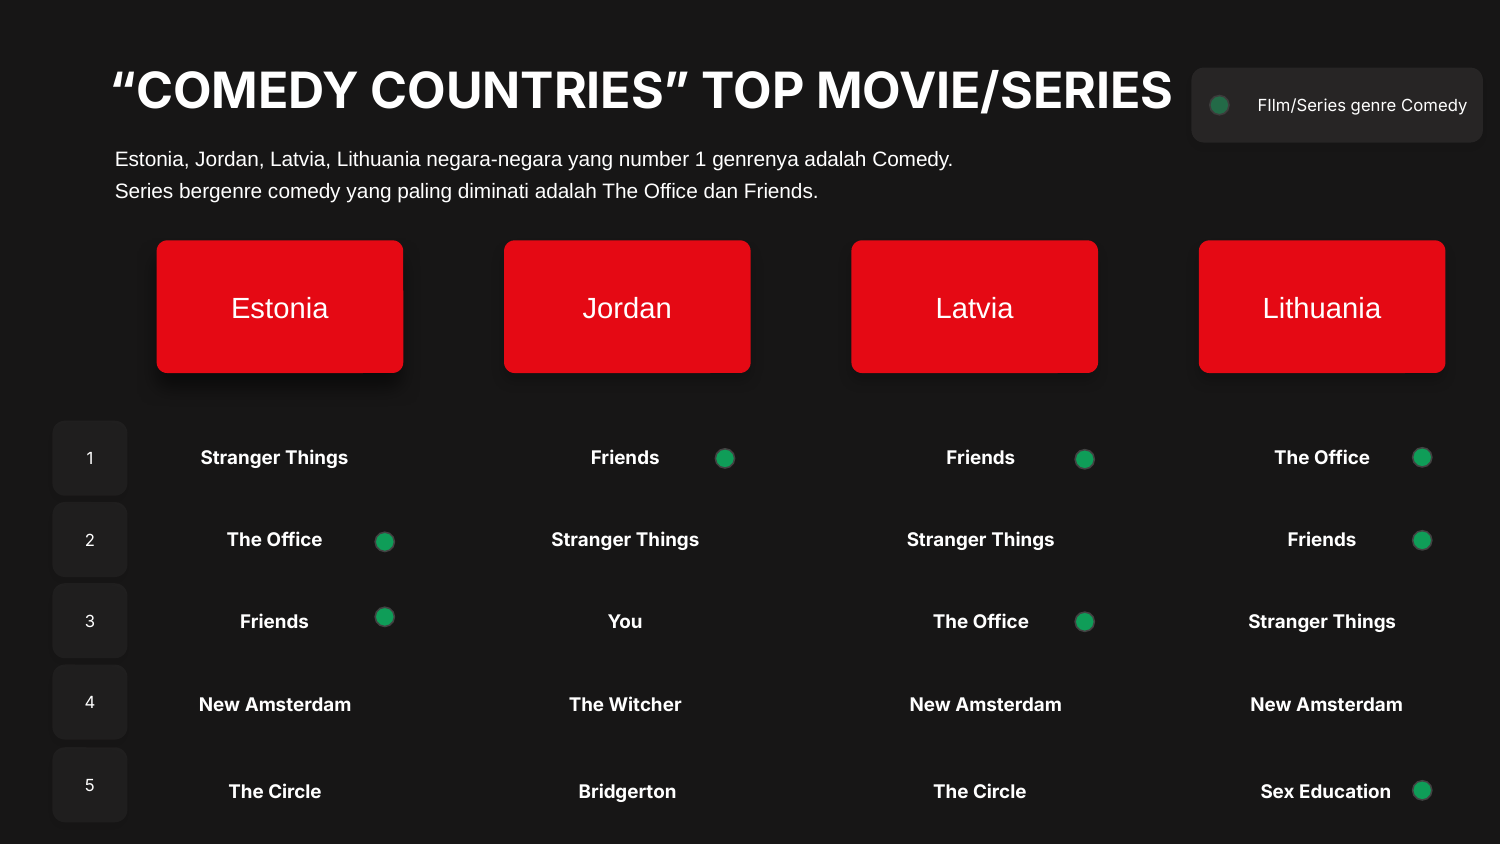

“COMEDY COUNTRIES” TOP MOVIE/SERIES

FIlm/Series genre Comedy

Estonia, Jordan, Latvia, Lithuania negara-negara yang number 1 genrenya adalah Comedy.
Series bergenre comedy yang paling diminati adalah The Office dan Friends.
Estonia
Jordan
Latvia
Lithuania
1
Stranger Things
Friends
Friends
The Office

2
The Office
Stranger Things
Stranger Things
Friends

3
Friends
You
The Office
Stranger Things

4
New Amsterdam
The Witcher
New Amsterdam
New Amsterdam
5
The Circle
Bridgerton
The Circle
Sex Education